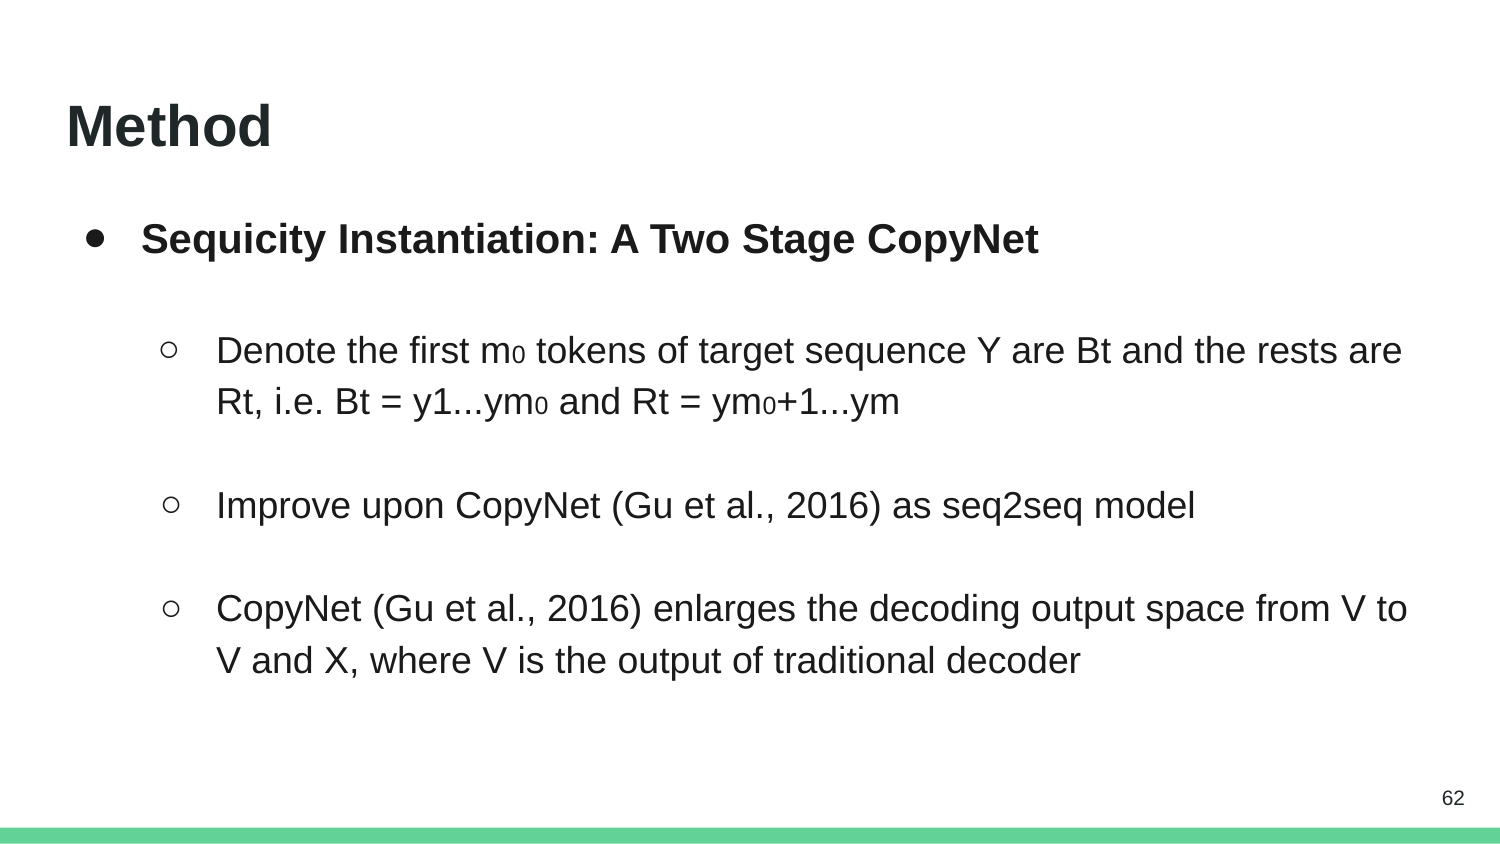

# Method
Sequicity Instantiation: A Two Stage CopyNet
Denote the first m0 tokens of target sequence Y are Bt and the rests are Rt, i.e. Bt = y1...ym0 and Rt = ym0+1...ym

Improve upon CopyNet (Gu et al., 2016) as seq2seq model

CopyNet (Gu et al., 2016) enlarges the decoding output space from V to V and X, where V is the output of traditional decoder
62